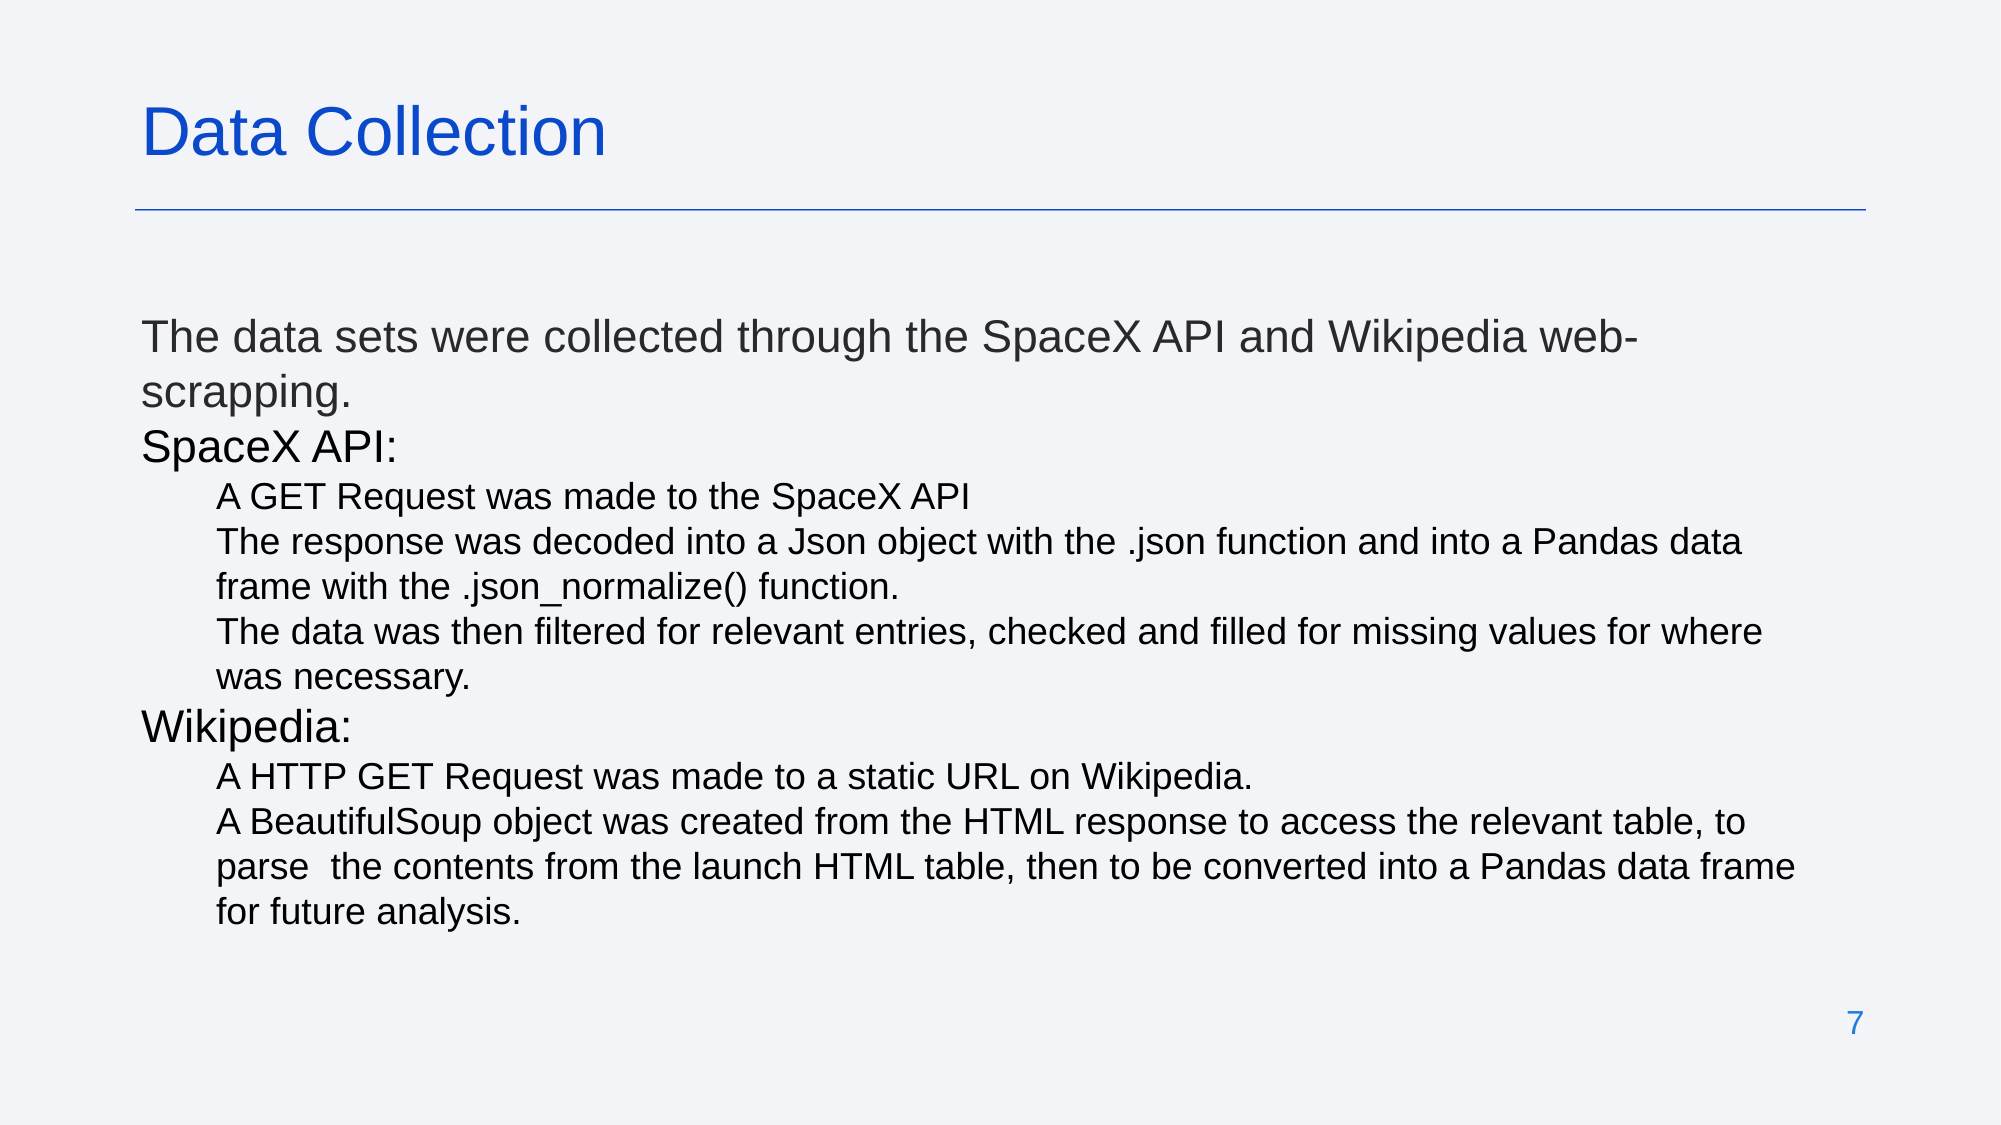

Data Collection
The data sets were collected through the SpaceX API and Wikipedia web-scrapping.
SpaceX API:
A GET Request was made to the SpaceX API
The response was decoded into a Json object with the .json function and into a Pandas data frame with the .json_normalize() function.
The data was then filtered for relevant entries, checked and filled for missing values for where was necessary.
Wikipedia:
A HTTP GET Request was made to a static URL on Wikipedia.
A BeautifulSoup object was created from the HTML response to access the relevant table, to parse  the contents from the launch HTML table, then to be converted into a Pandas data frame for future analysis.
7